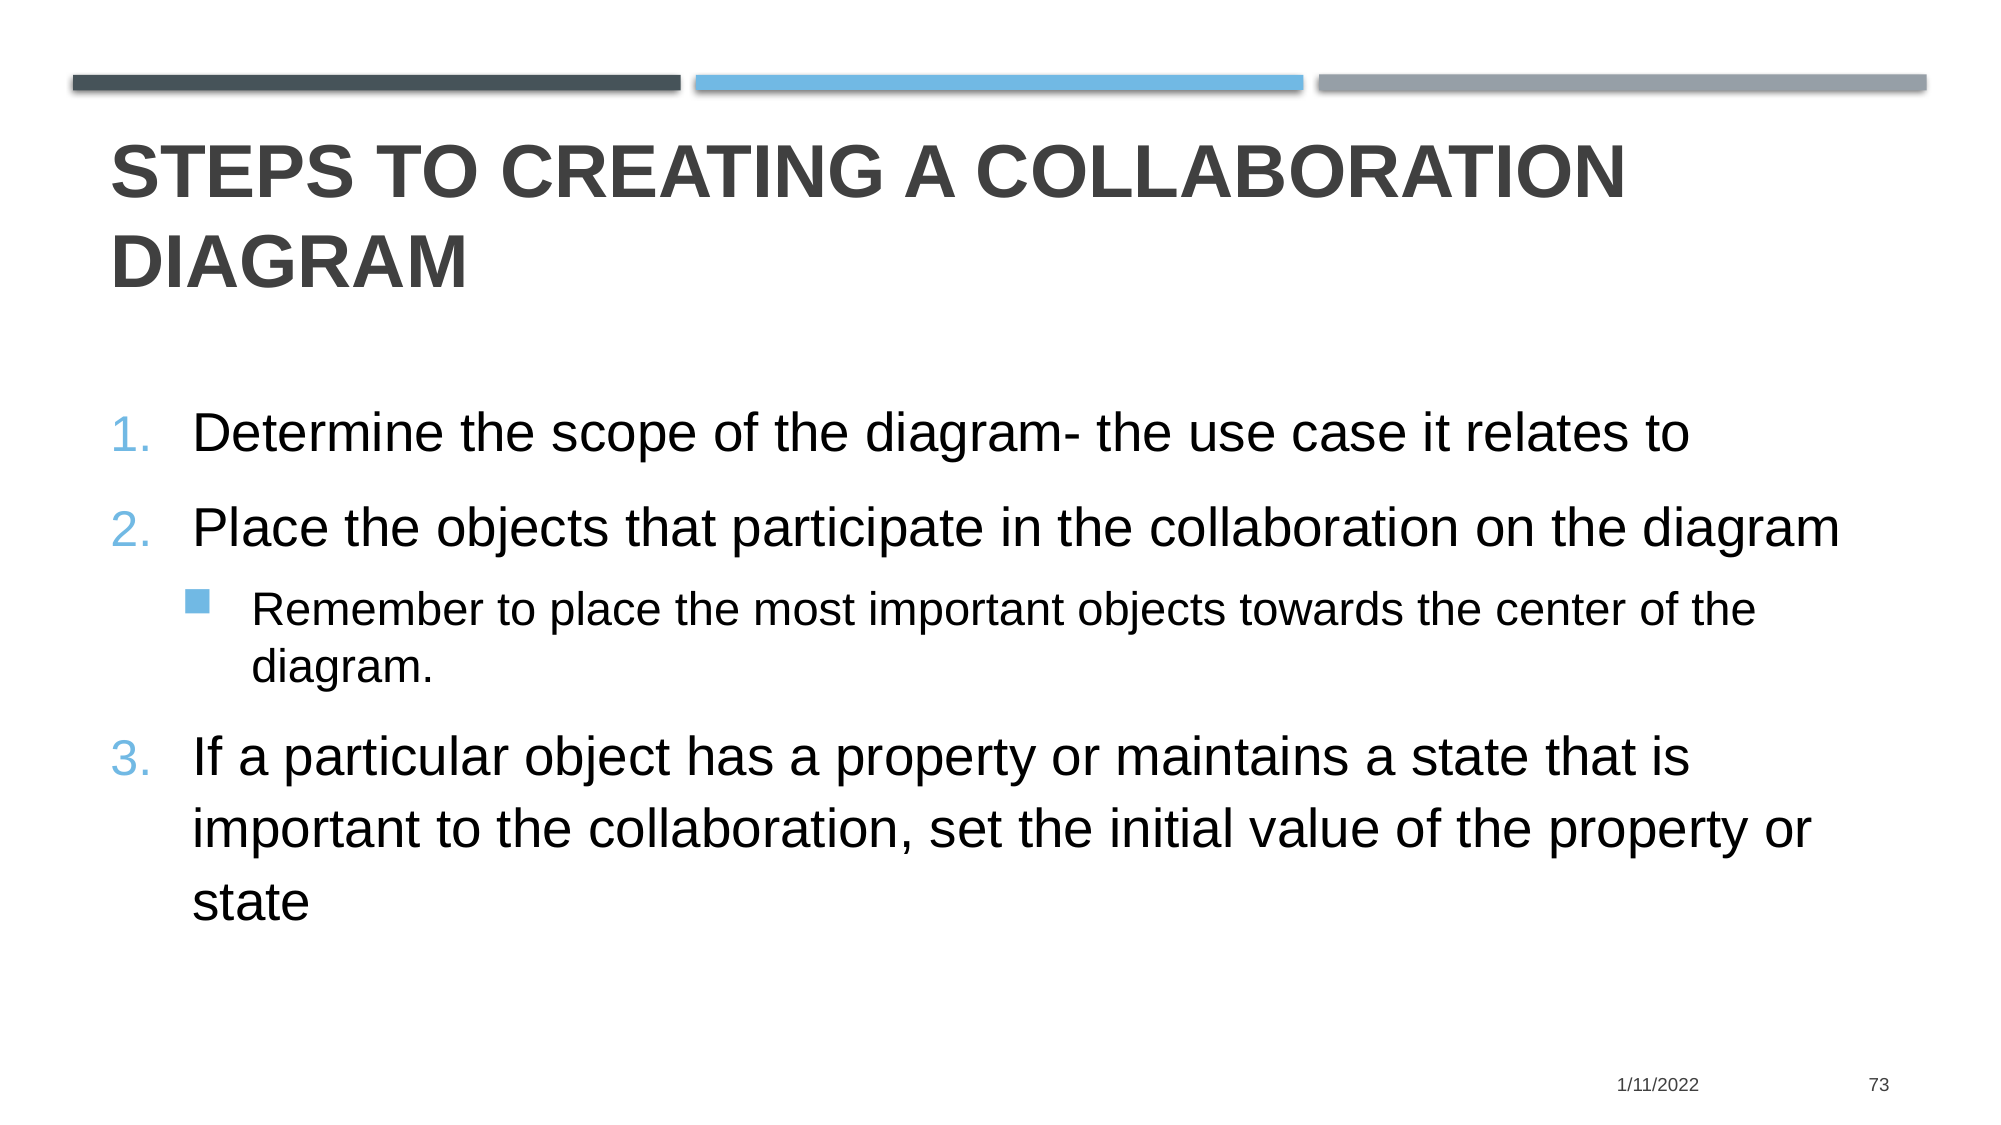

# Steps to Creating a Collaboration Diagram
Determine the scope of the diagram- the use case it relates to
Place the objects that participate in the collaboration on the diagram
Remember to place the most important objects towards the center of the diagram.
If a particular object has a property or maintains a state that is important to the collaboration, set the initial value of the property or state

1/11/2022
73